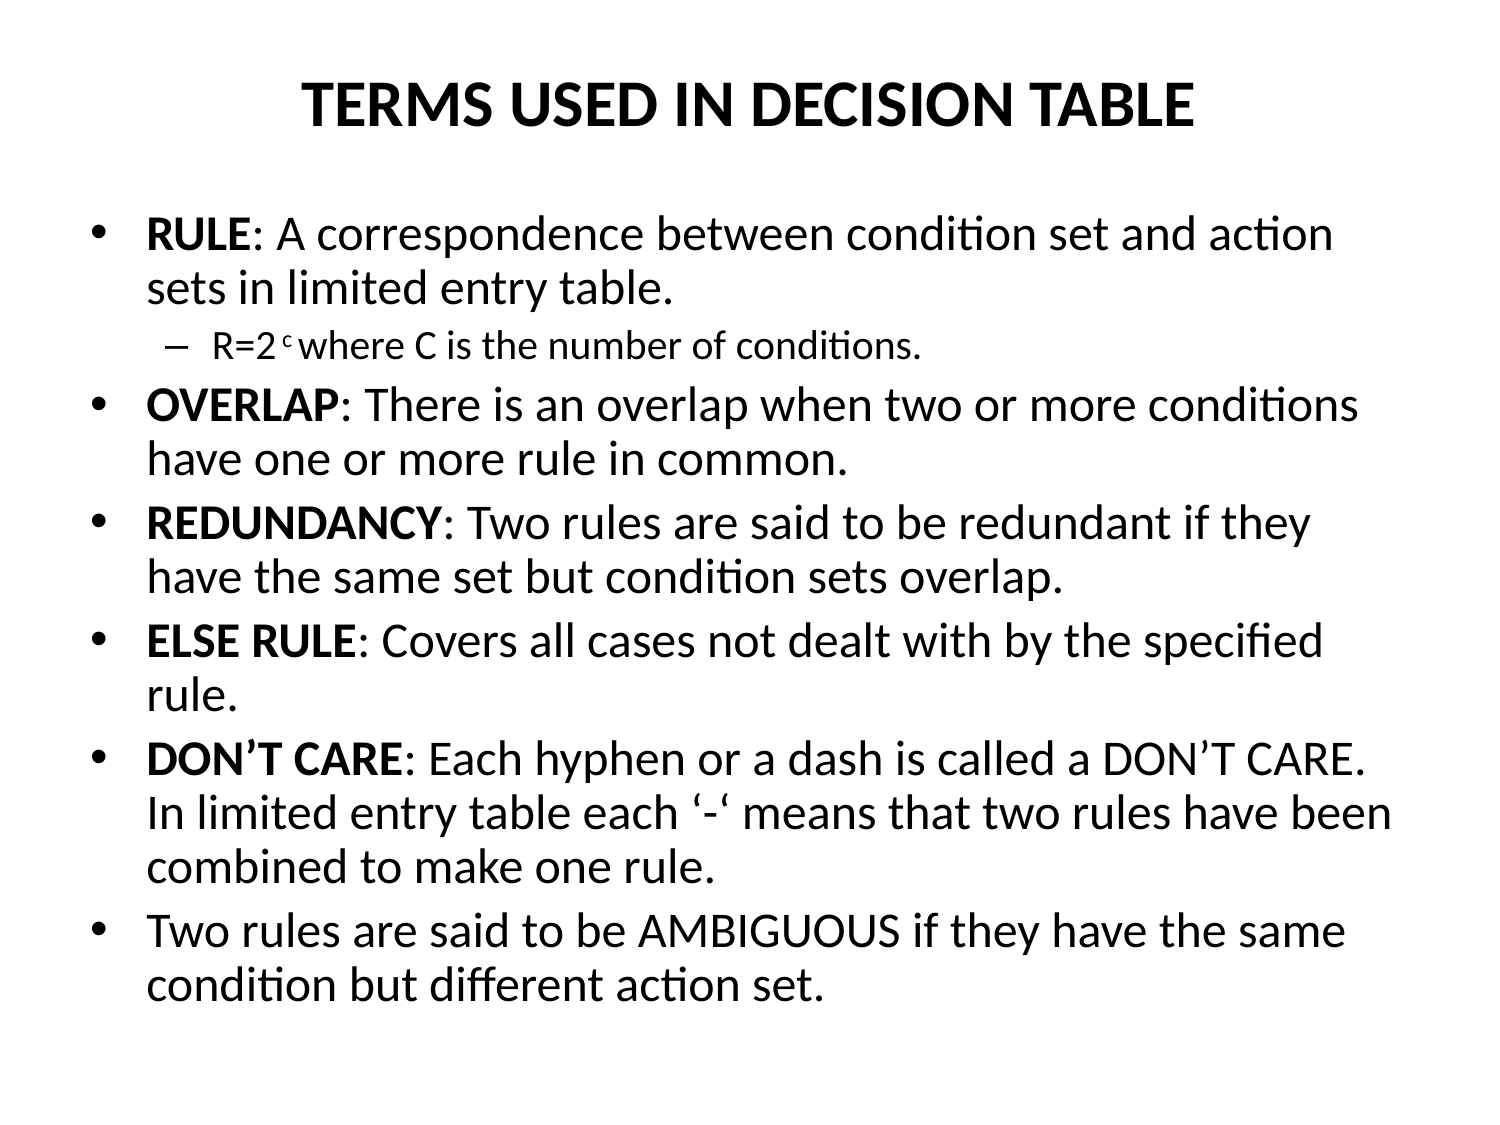

# TERMS USED IN DECISION TABLE
RULE: A correspondence between condition set and action sets in limited entry table.
R=2 c where C is the number of conditions.
OVERLAP: There is an overlap when two or more conditions have one or more rule in common.
REDUNDANCY: Two rules are said to be redundant if they have the same set but condition sets overlap.
ELSE RULE: Covers all cases not dealt with by the specified rule.
DON’T CARE: Each hyphen or a dash is called a DON’T CARE. In limited entry table each ‘-‘ means that two rules have been combined to make one rule.
Two rules are said to be AMBIGUOUS if they have the same condition but different action set.